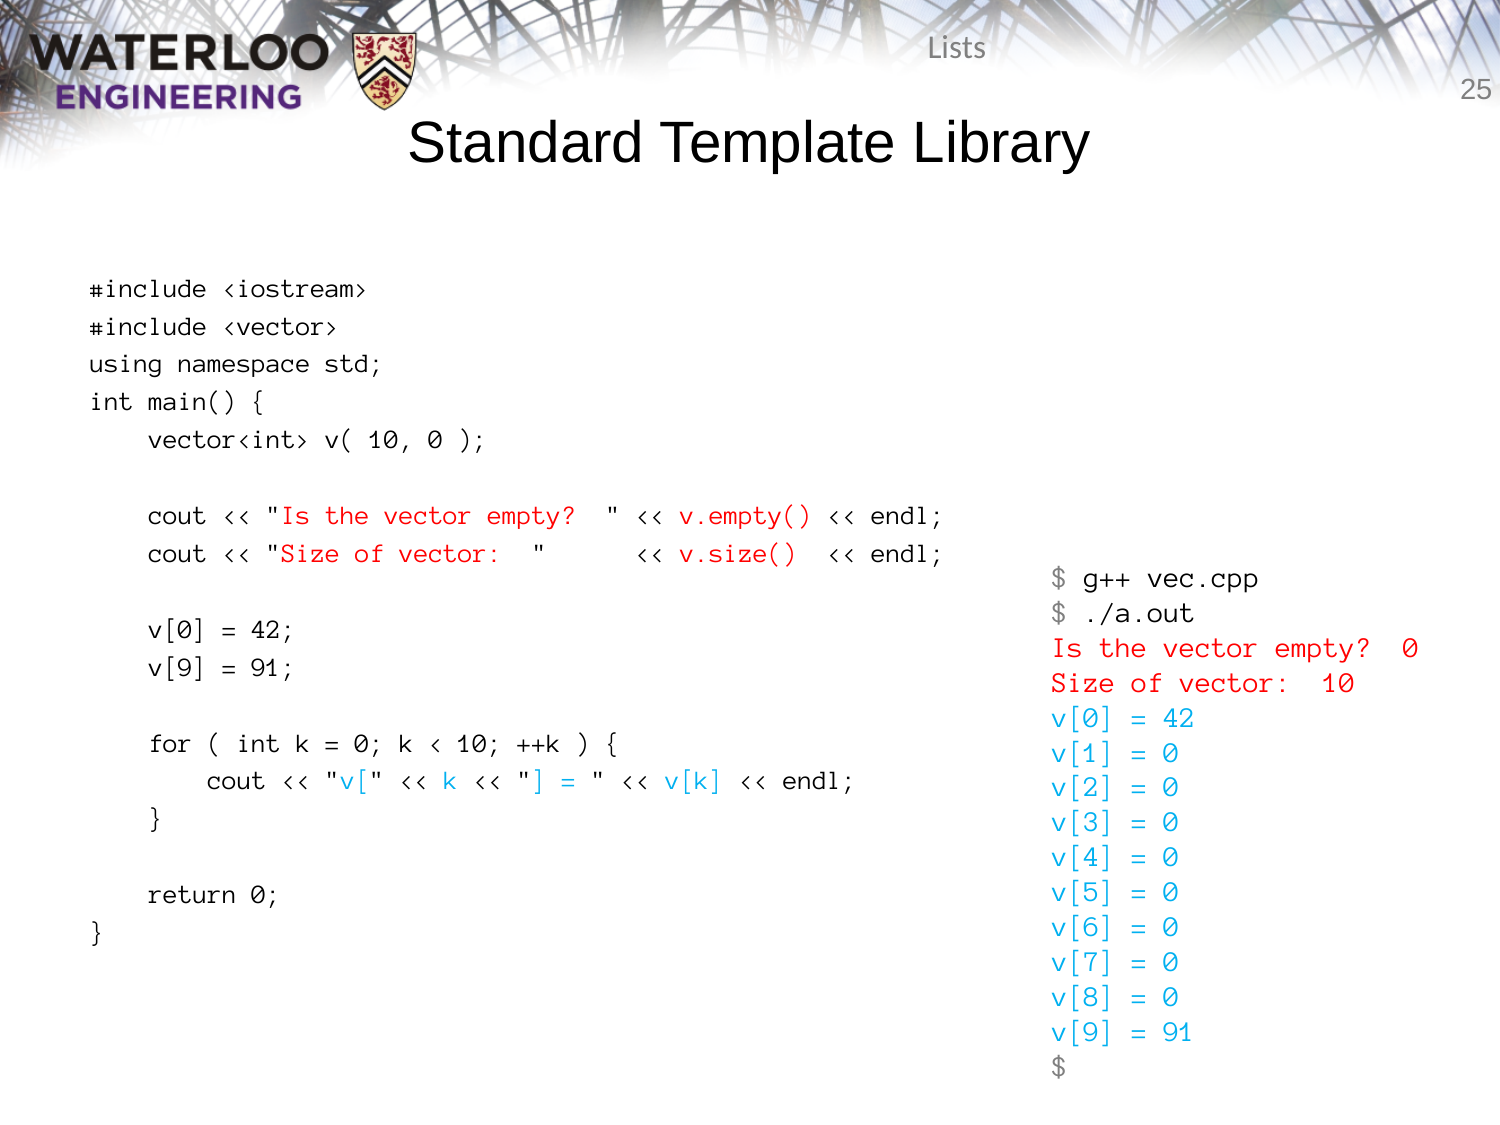

# Standard Template Library
#include <iostream>
#include <vector>
using namespace std;
int main() {
    vector<int> v( 10, 0 );

    cout << "Is the vector empty?  " << v.empty() << endl;
    cout << "Size of vector:  "      << v.size()  << endl;

    v[0] = 42;
    v[9] = 91;

    for ( int k = 0; k < 10; ++k ) {
        cout << "v[" << k << "] = " << v[k] << endl;
    }

    return 0;
}
$ g++ vec.cpp
$ ./a.out
Is the vector empty?  0
Size of vector:  10
v[0] = 42
v[1] = 0
v[2] = 0
v[3] = 0
v[4] = 0
v[5] = 0
v[6] = 0
v[7] = 0
v[8] = 0
v[9] = 91
$